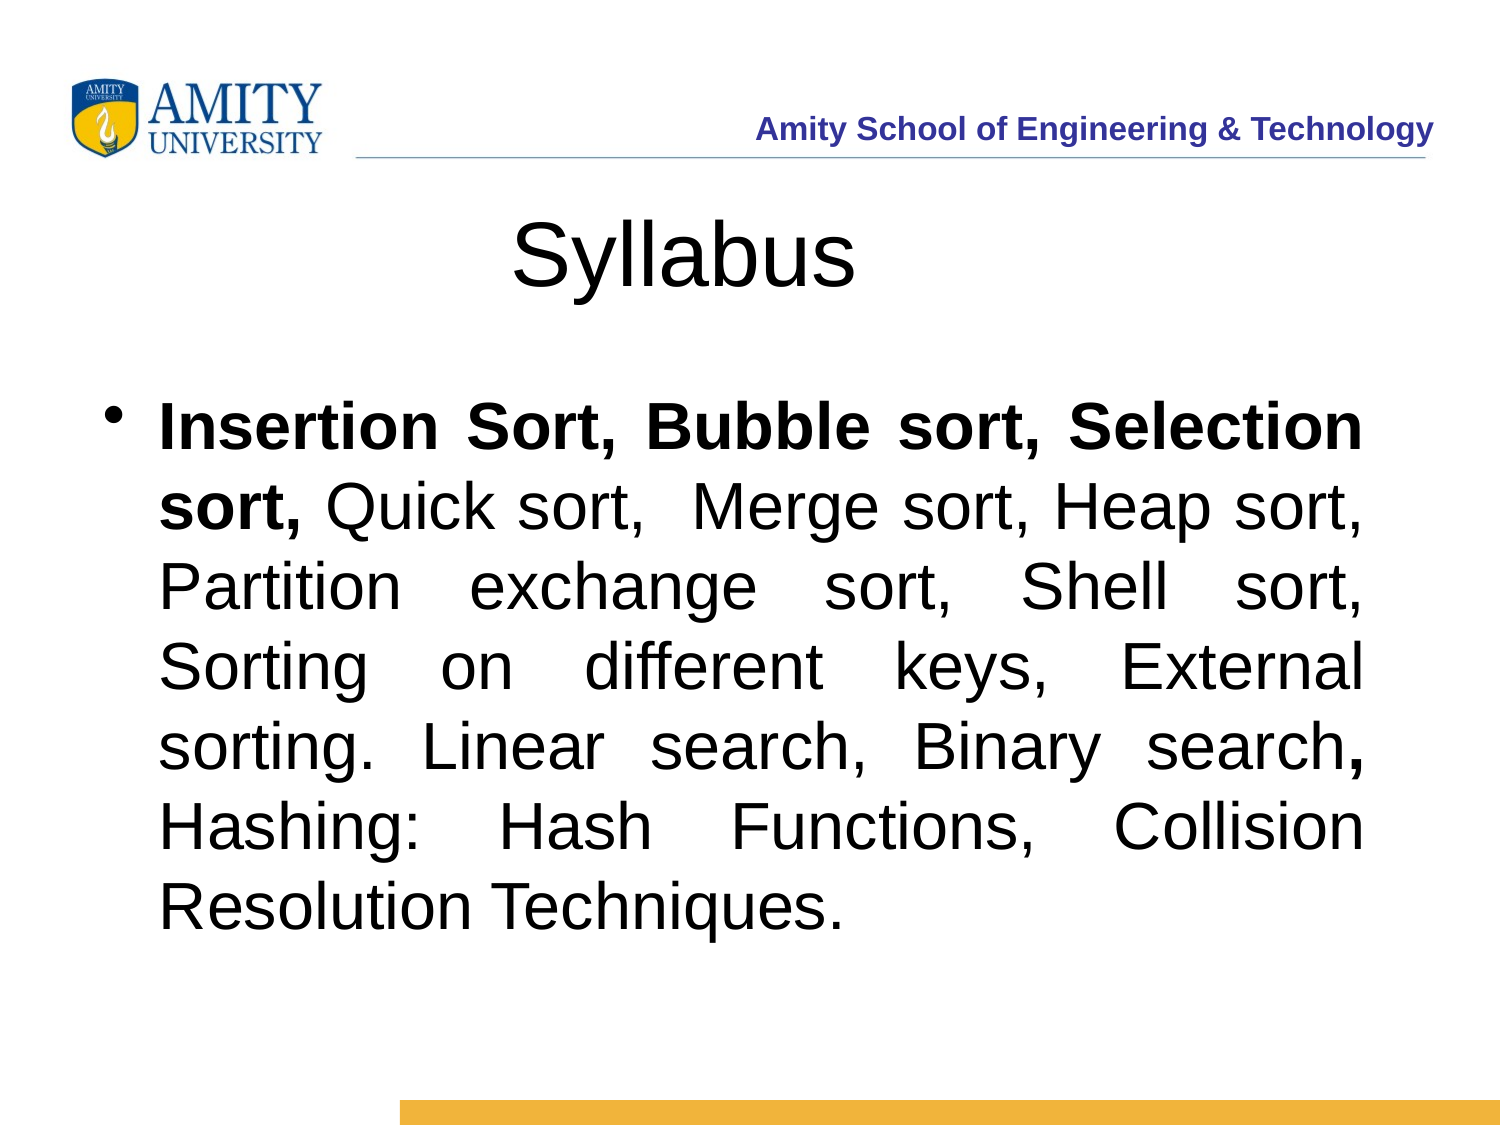

# Syllabus
Insertion Sort, Bubble sort, Selection sort, Quick sort,  Merge sort, Heap sort, Partition exchange sort, Shell sort, Sorting on different keys, External sorting. Linear search, Binary search, Hashing: Hash Functions, Collision Resolution Techniques.